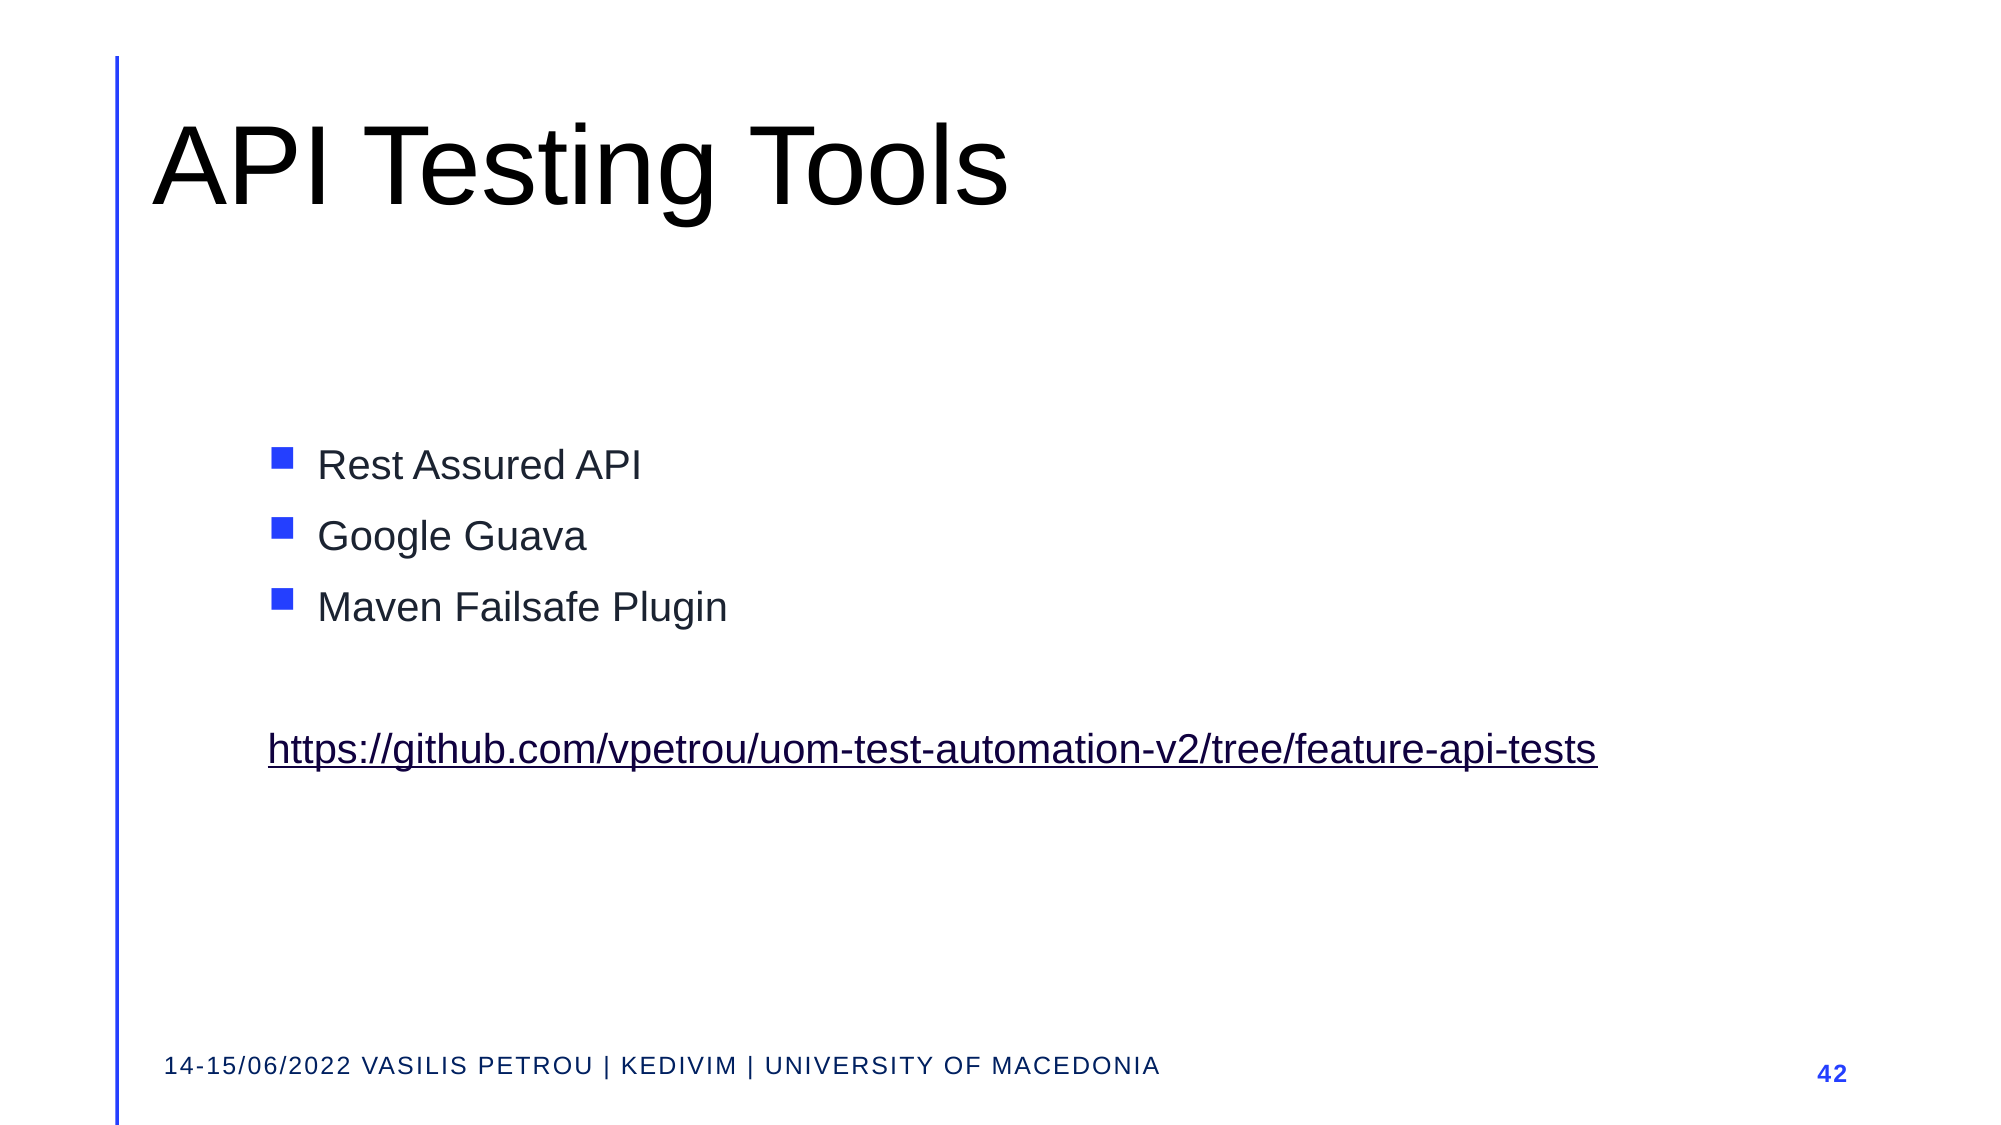

# API Testing Tools
Rest Assured API
Google Guava
Maven Failsafe Plugin

https://github.com/vpetrou/uom-test-automation-v2/tree/feature-api-tests
14-15/06/2022 VASILIS PETROU | KEDIVIM | UNIVERSITY OF MACEDONIA
42